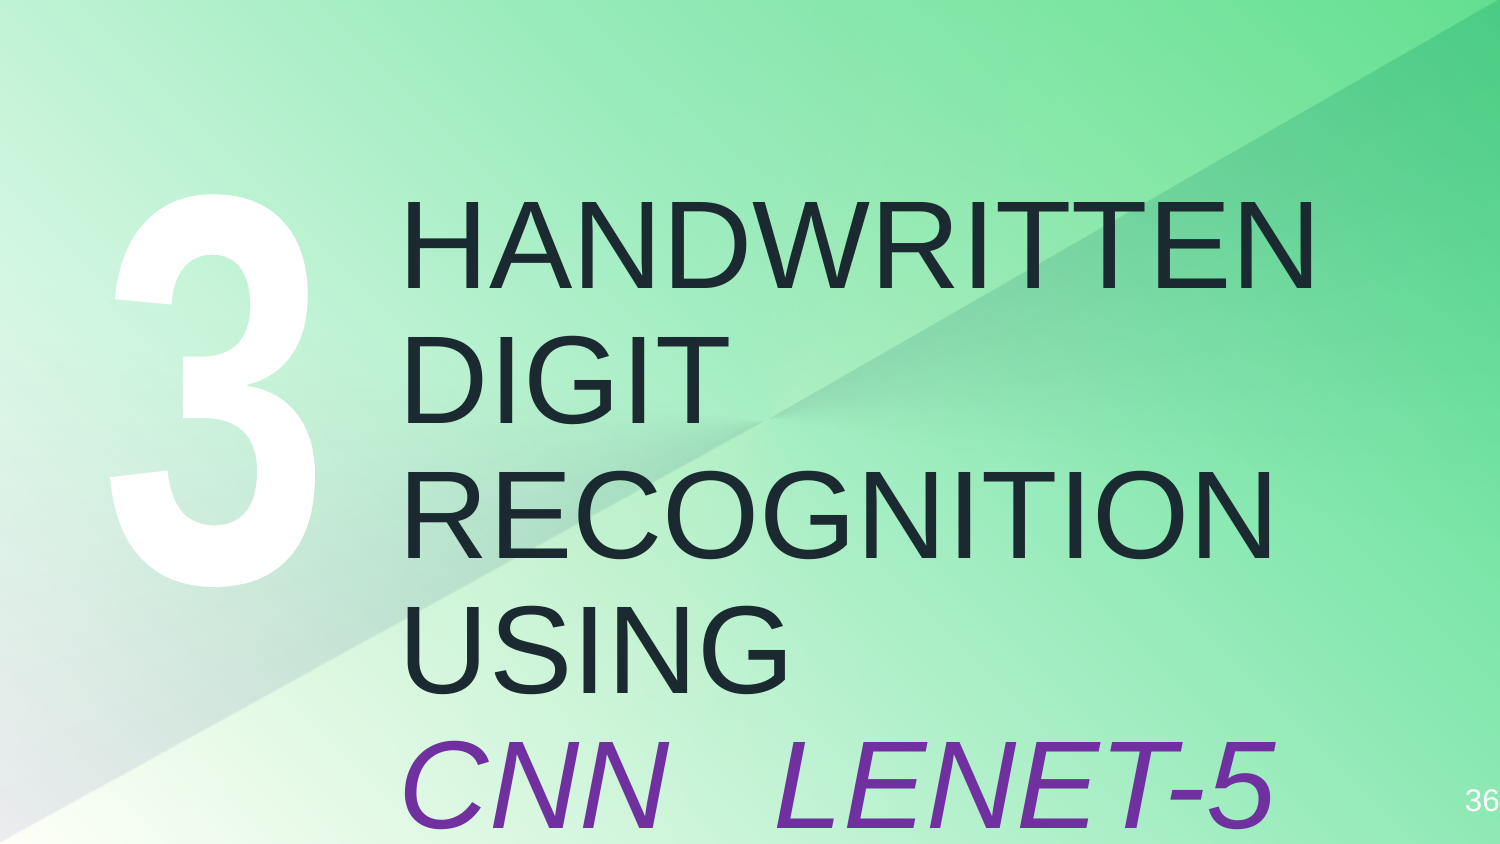

# HANDWRITTEN DIGIT RECOGNITION USING CNN   LENET-5
3
36